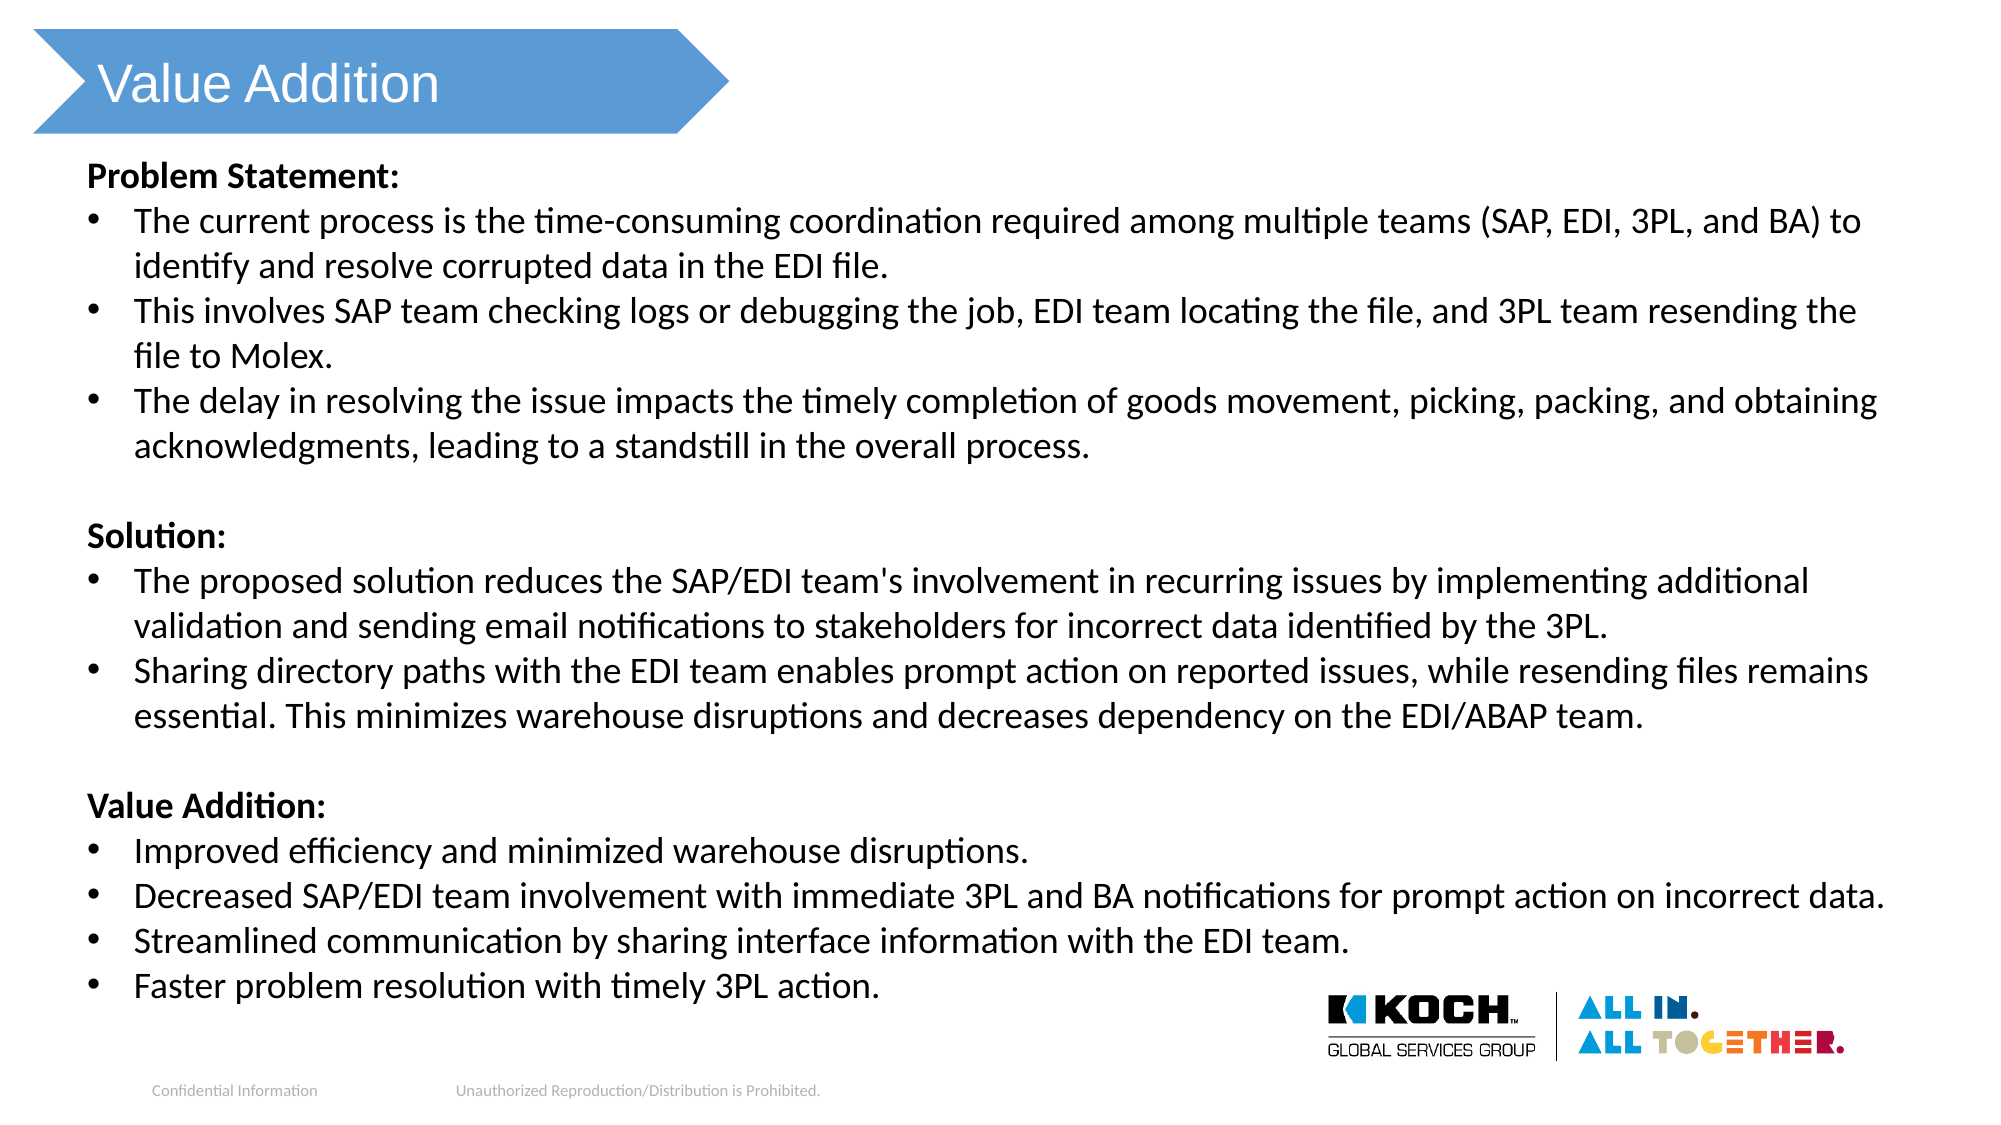

Value Addition
Problem Statement:
The current process is the time-consuming coordination required among multiple teams (SAP, EDI, 3PL, and BA) to identify and resolve corrupted data in the EDI file.
This involves SAP team checking logs or debugging the job, EDI team locating the file, and 3PL team resending the file to Molex.
The delay in resolving the issue impacts the timely completion of goods movement, picking, packing, and obtaining acknowledgments, leading to a standstill in the overall process.

Solution:
The proposed solution reduces the SAP/EDI team's involvement in recurring issues by implementing additional validation and sending email notifications to stakeholders for incorrect data identified by the 3PL.
Sharing directory paths with the EDI team enables prompt action on reported issues, while resending files remains essential. This minimizes warehouse disruptions and decreases dependency on the EDI/ABAP team.

Value Addition:
Improved efficiency and minimized warehouse disruptions.
Decreased SAP/EDI team involvement with immediate 3PL and BA notifications for prompt action on incorrect data.
Streamlined communication by sharing interface information with the EDI team.
Faster problem resolution with timely 3PL action.